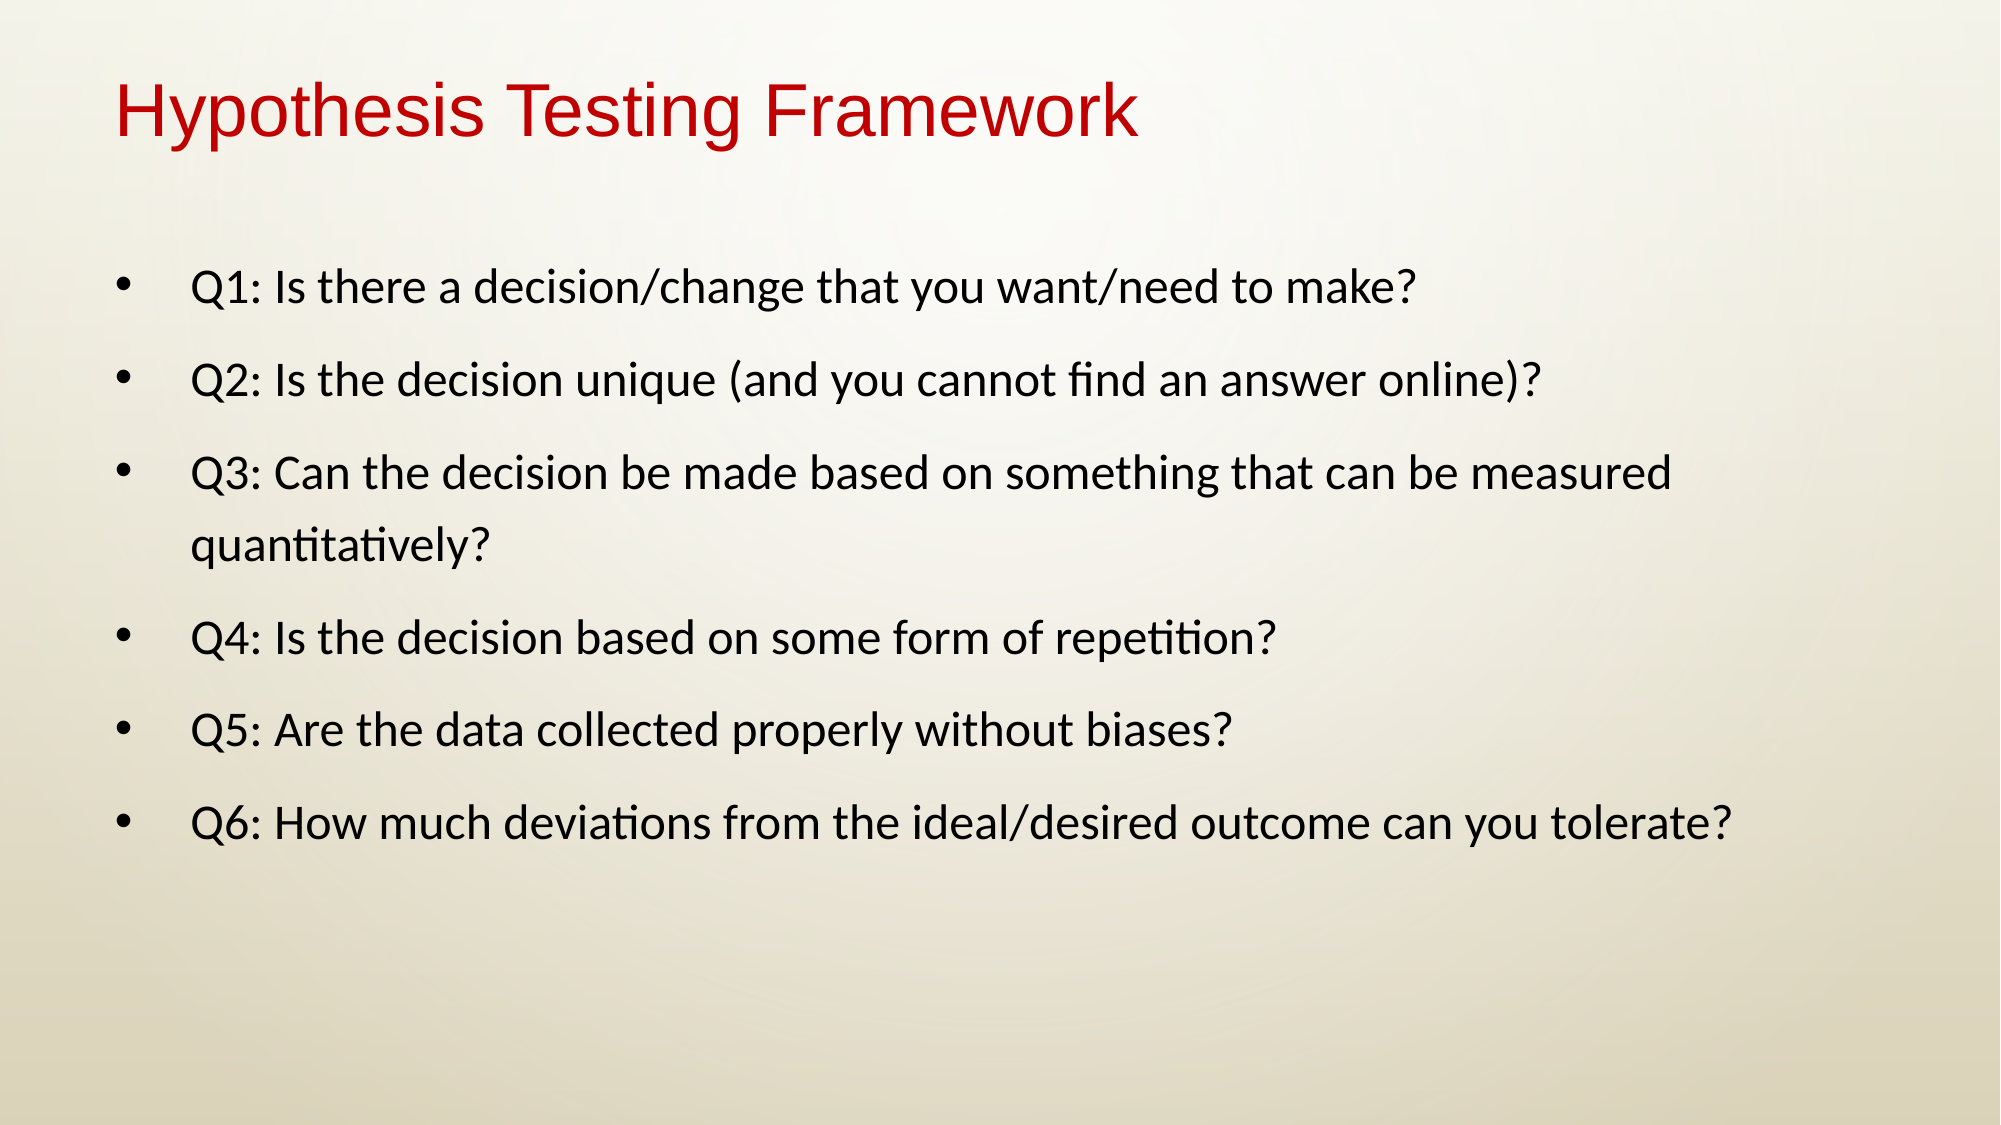

# Hypothesis Testing Framework
Q1: Is there a decision/change that you want/need to make?
Q2: Is the decision unique (and you cannot find an answer online)?
Q3: Can the decision be made based on something that can be measured quantitatively?
Q4: Is the decision based on some form of repetition?
Q5: Are the data collected properly without biases?
Q6: How much deviations from the ideal/desired outcome can you tolerate?